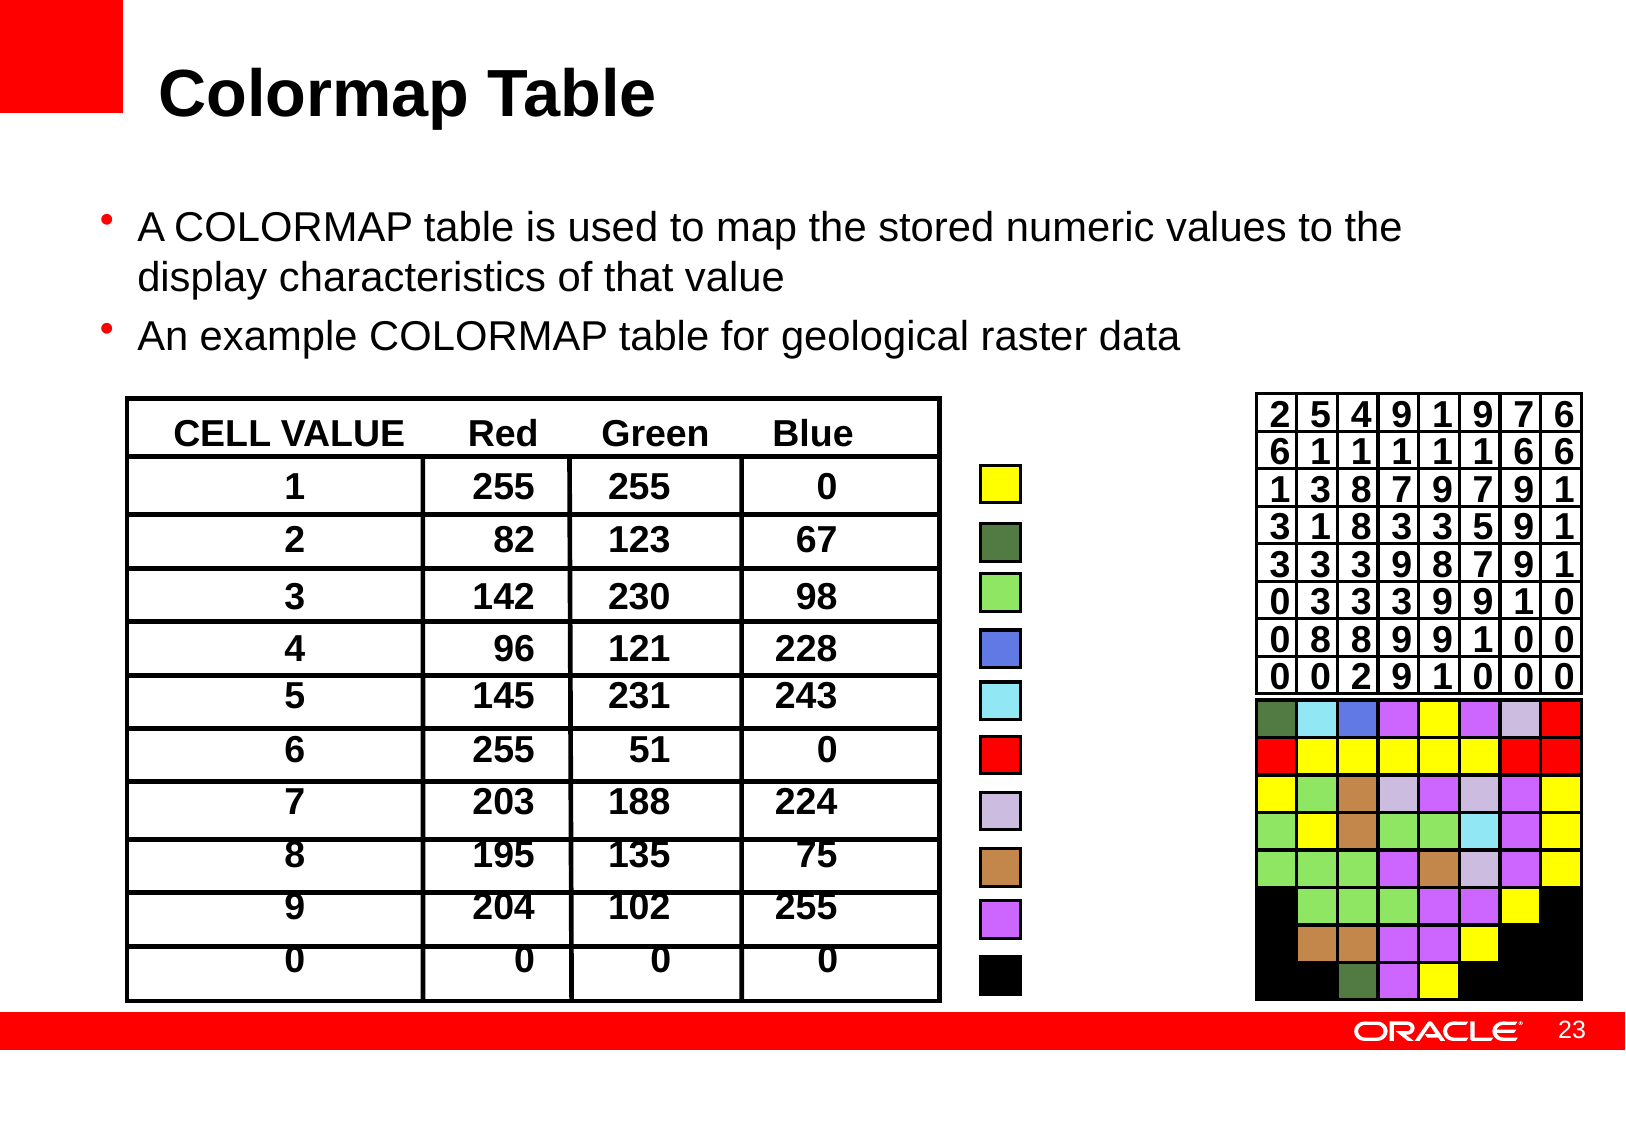

# Colormap Table
A COLORMAP table is used to map the stored numeric values to the display characteristics of that value
An example COLORMAP table for geological raster data
2

5

4

9

1

9

7

6

6

1

1

1

1

1

6

6

1

3

8

7

9

7

9

1

3

1

8

3

3

5

9

1

3

3

3

9

8

7

9

1

0

3

3

3

9

9

1

0

0

8

8

9

9

1

0

0

0

0

2

9

1

0

0

0

CELL VALUE      Red      Green      Blue
       1                255       255              0
       2                  82       123            67
       3                142       230            98
       4                  96       121          228
       5                145       231          243
       6                255         51              0
       7                203       188          224
       8                195       135            75
       9                204       102          255
       0                    0           0              0